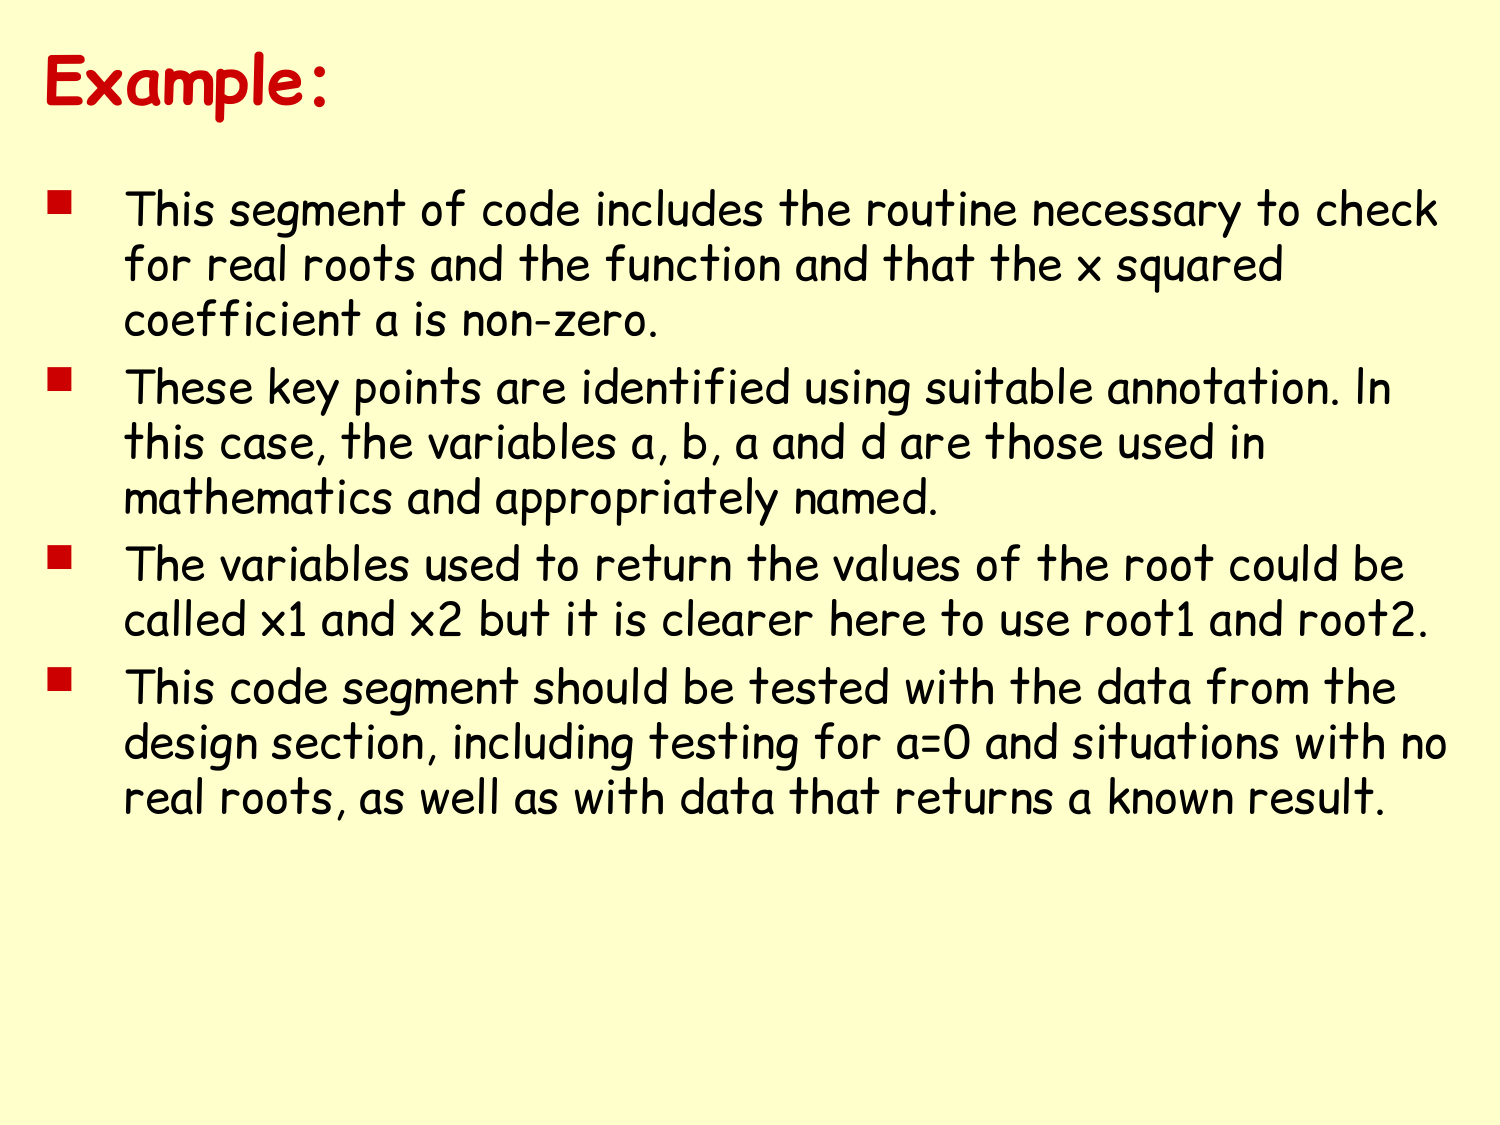

# Example:
This segment of code includes the routine necessary to check for real roots and the function and that the x squared coefficient a is non-zero.
These key points are identified using suitable annotation. ln this case, the variables a, b, a and d are those used in mathematics and appropriately named.
The variables used to return the values of the root could be called x1 and x2 but it is clearer here to use root1 and root2.
This code segment should be tested with the data from the design section, including testing for a=0 and situations with no real roots, as well as with data that returns a known result.